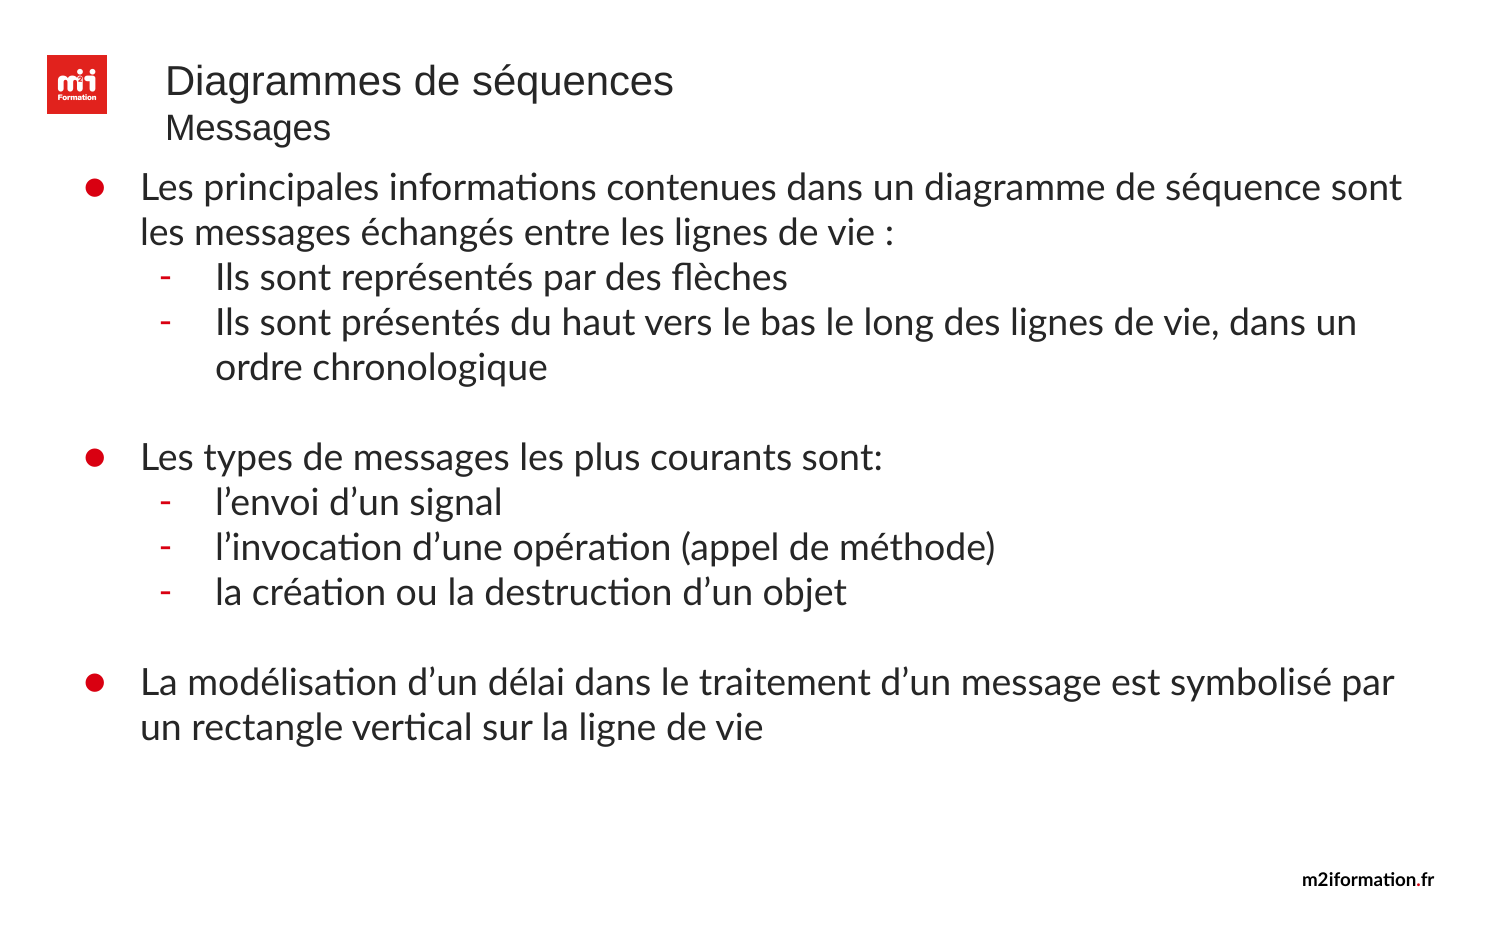

# Diagrammes de séquences
Messages
Les principales informations contenues dans un diagramme de séquence sont les messages échangés entre les lignes de vie :
Ils sont représentés par des flèches
Ils sont présentés du haut vers le bas le long des lignes de vie, dans un ordre chronologique

Les types de messages les plus courants sont:
l’envoi d’un signal
l’invocation d’une opération (appel de méthode)
la création ou la destruction d’un objet

La modélisation d’un délai dans le traitement d’un message est symbolisé par un rectangle vertical sur la ligne de vie